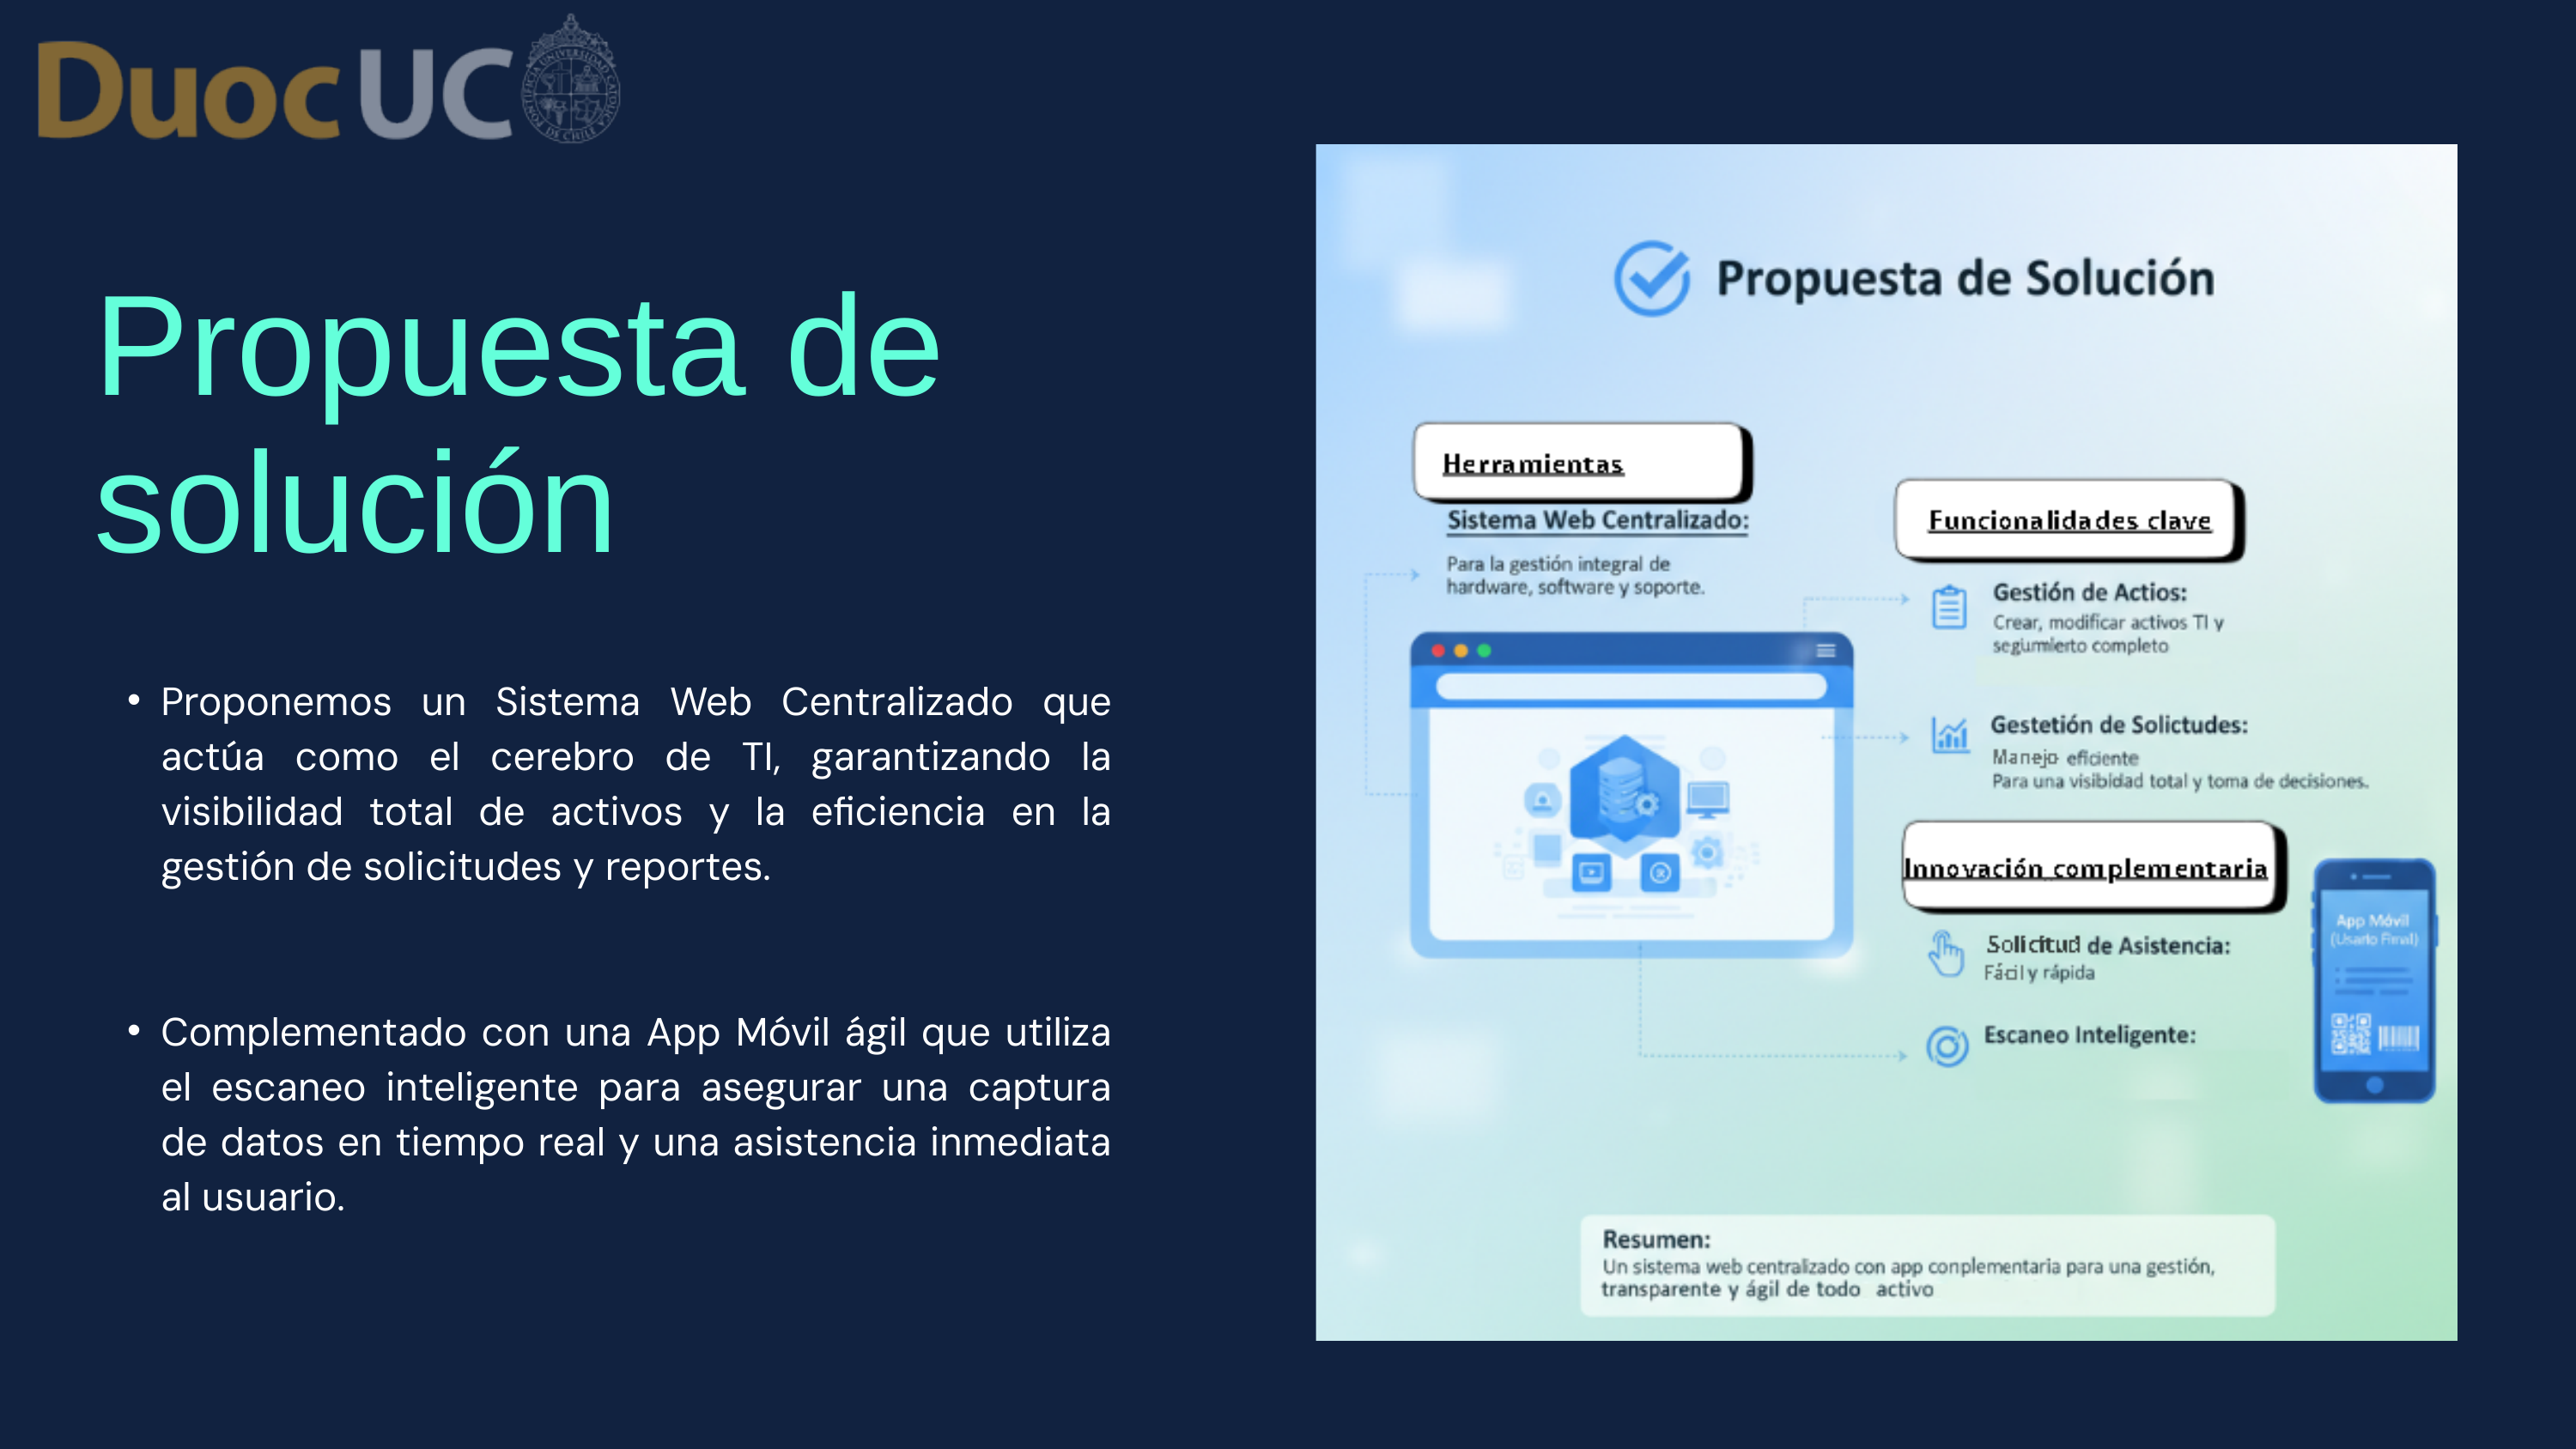

Propuesta de solución

Proponemos un Sistema Web Centralizado que actúa como el cerebro de TI, garantizando la visibilidad total de activos y la eficiencia en la gestión de solicitudes y reportes.

Complementado con una App Móvil ágil que utiliza el escaneo inteligente para asegurar una captura de datos en tiempo real y una asistencia inmediata al usuario.